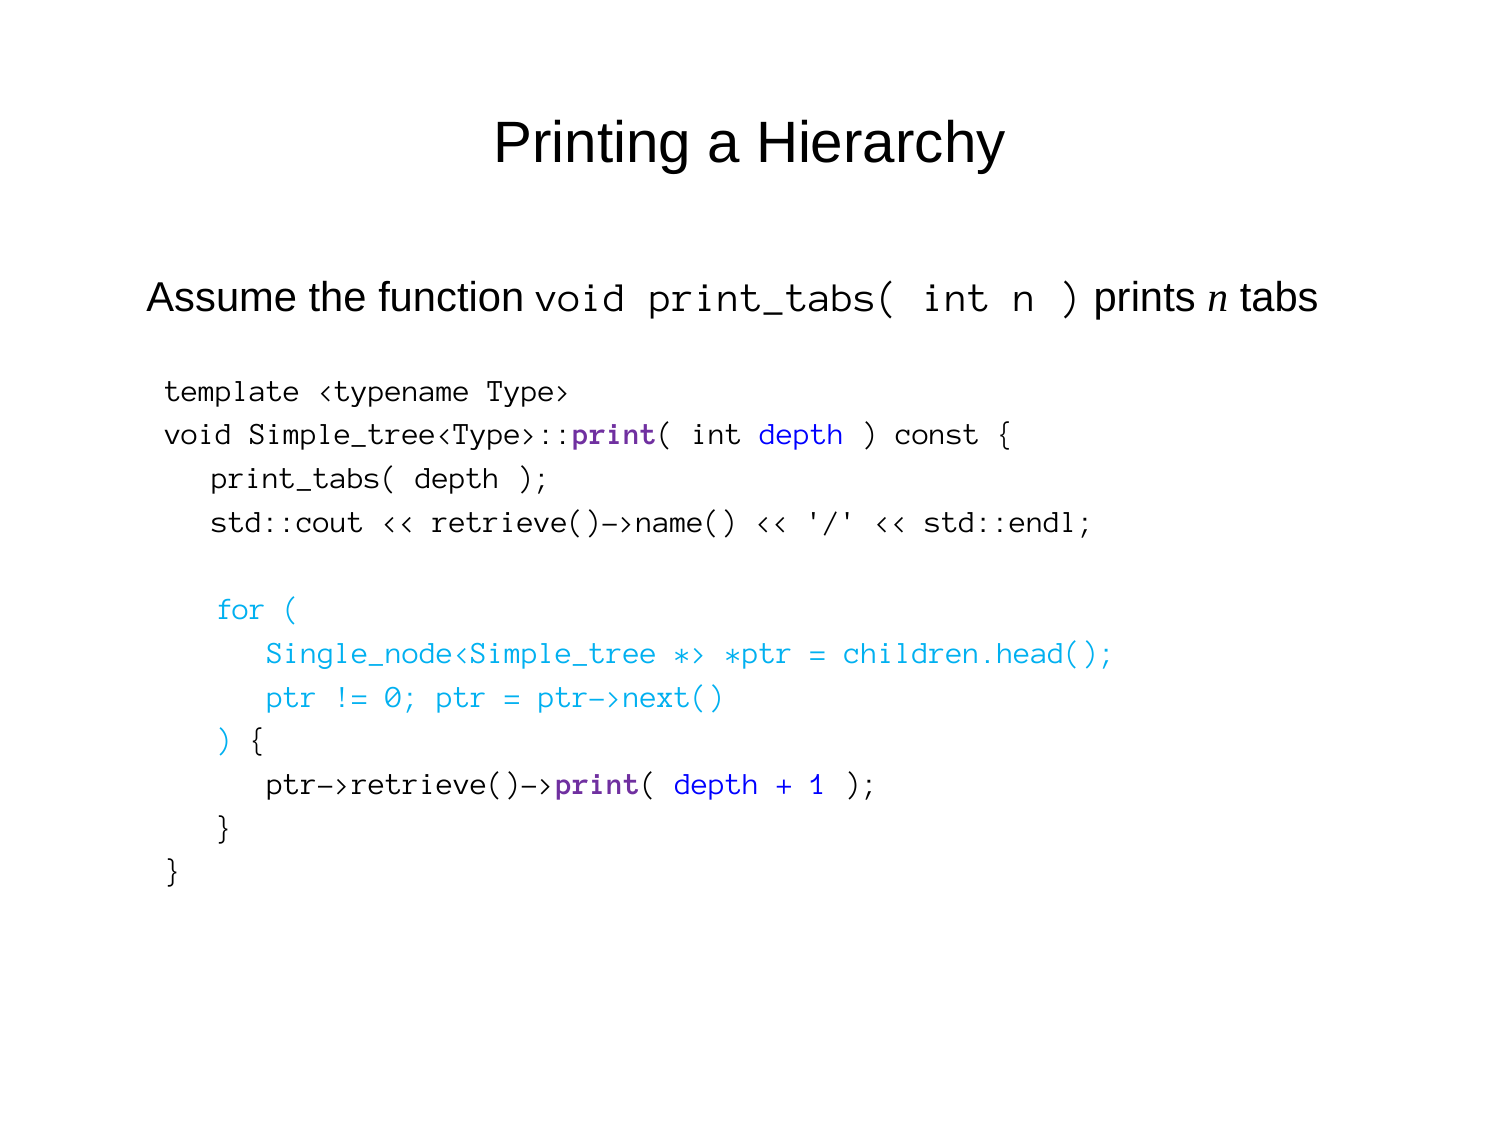

# Printing a Hierarchy
	Assume the function void print_tabs( int n ) prints n tabs

template <typename Type>
void Simple_tree<Type>::print( int depth ) const {
	print_tabs( depth );
	std::cout << retrieve()->name() << '/' << std::endl;

   for (
      Single_node<Simple_tree *> *ptr = children.head();
      ptr != 0; ptr = ptr->next()
   ) {
      ptr->retrieve()->print( depth + 1 );
   }
}